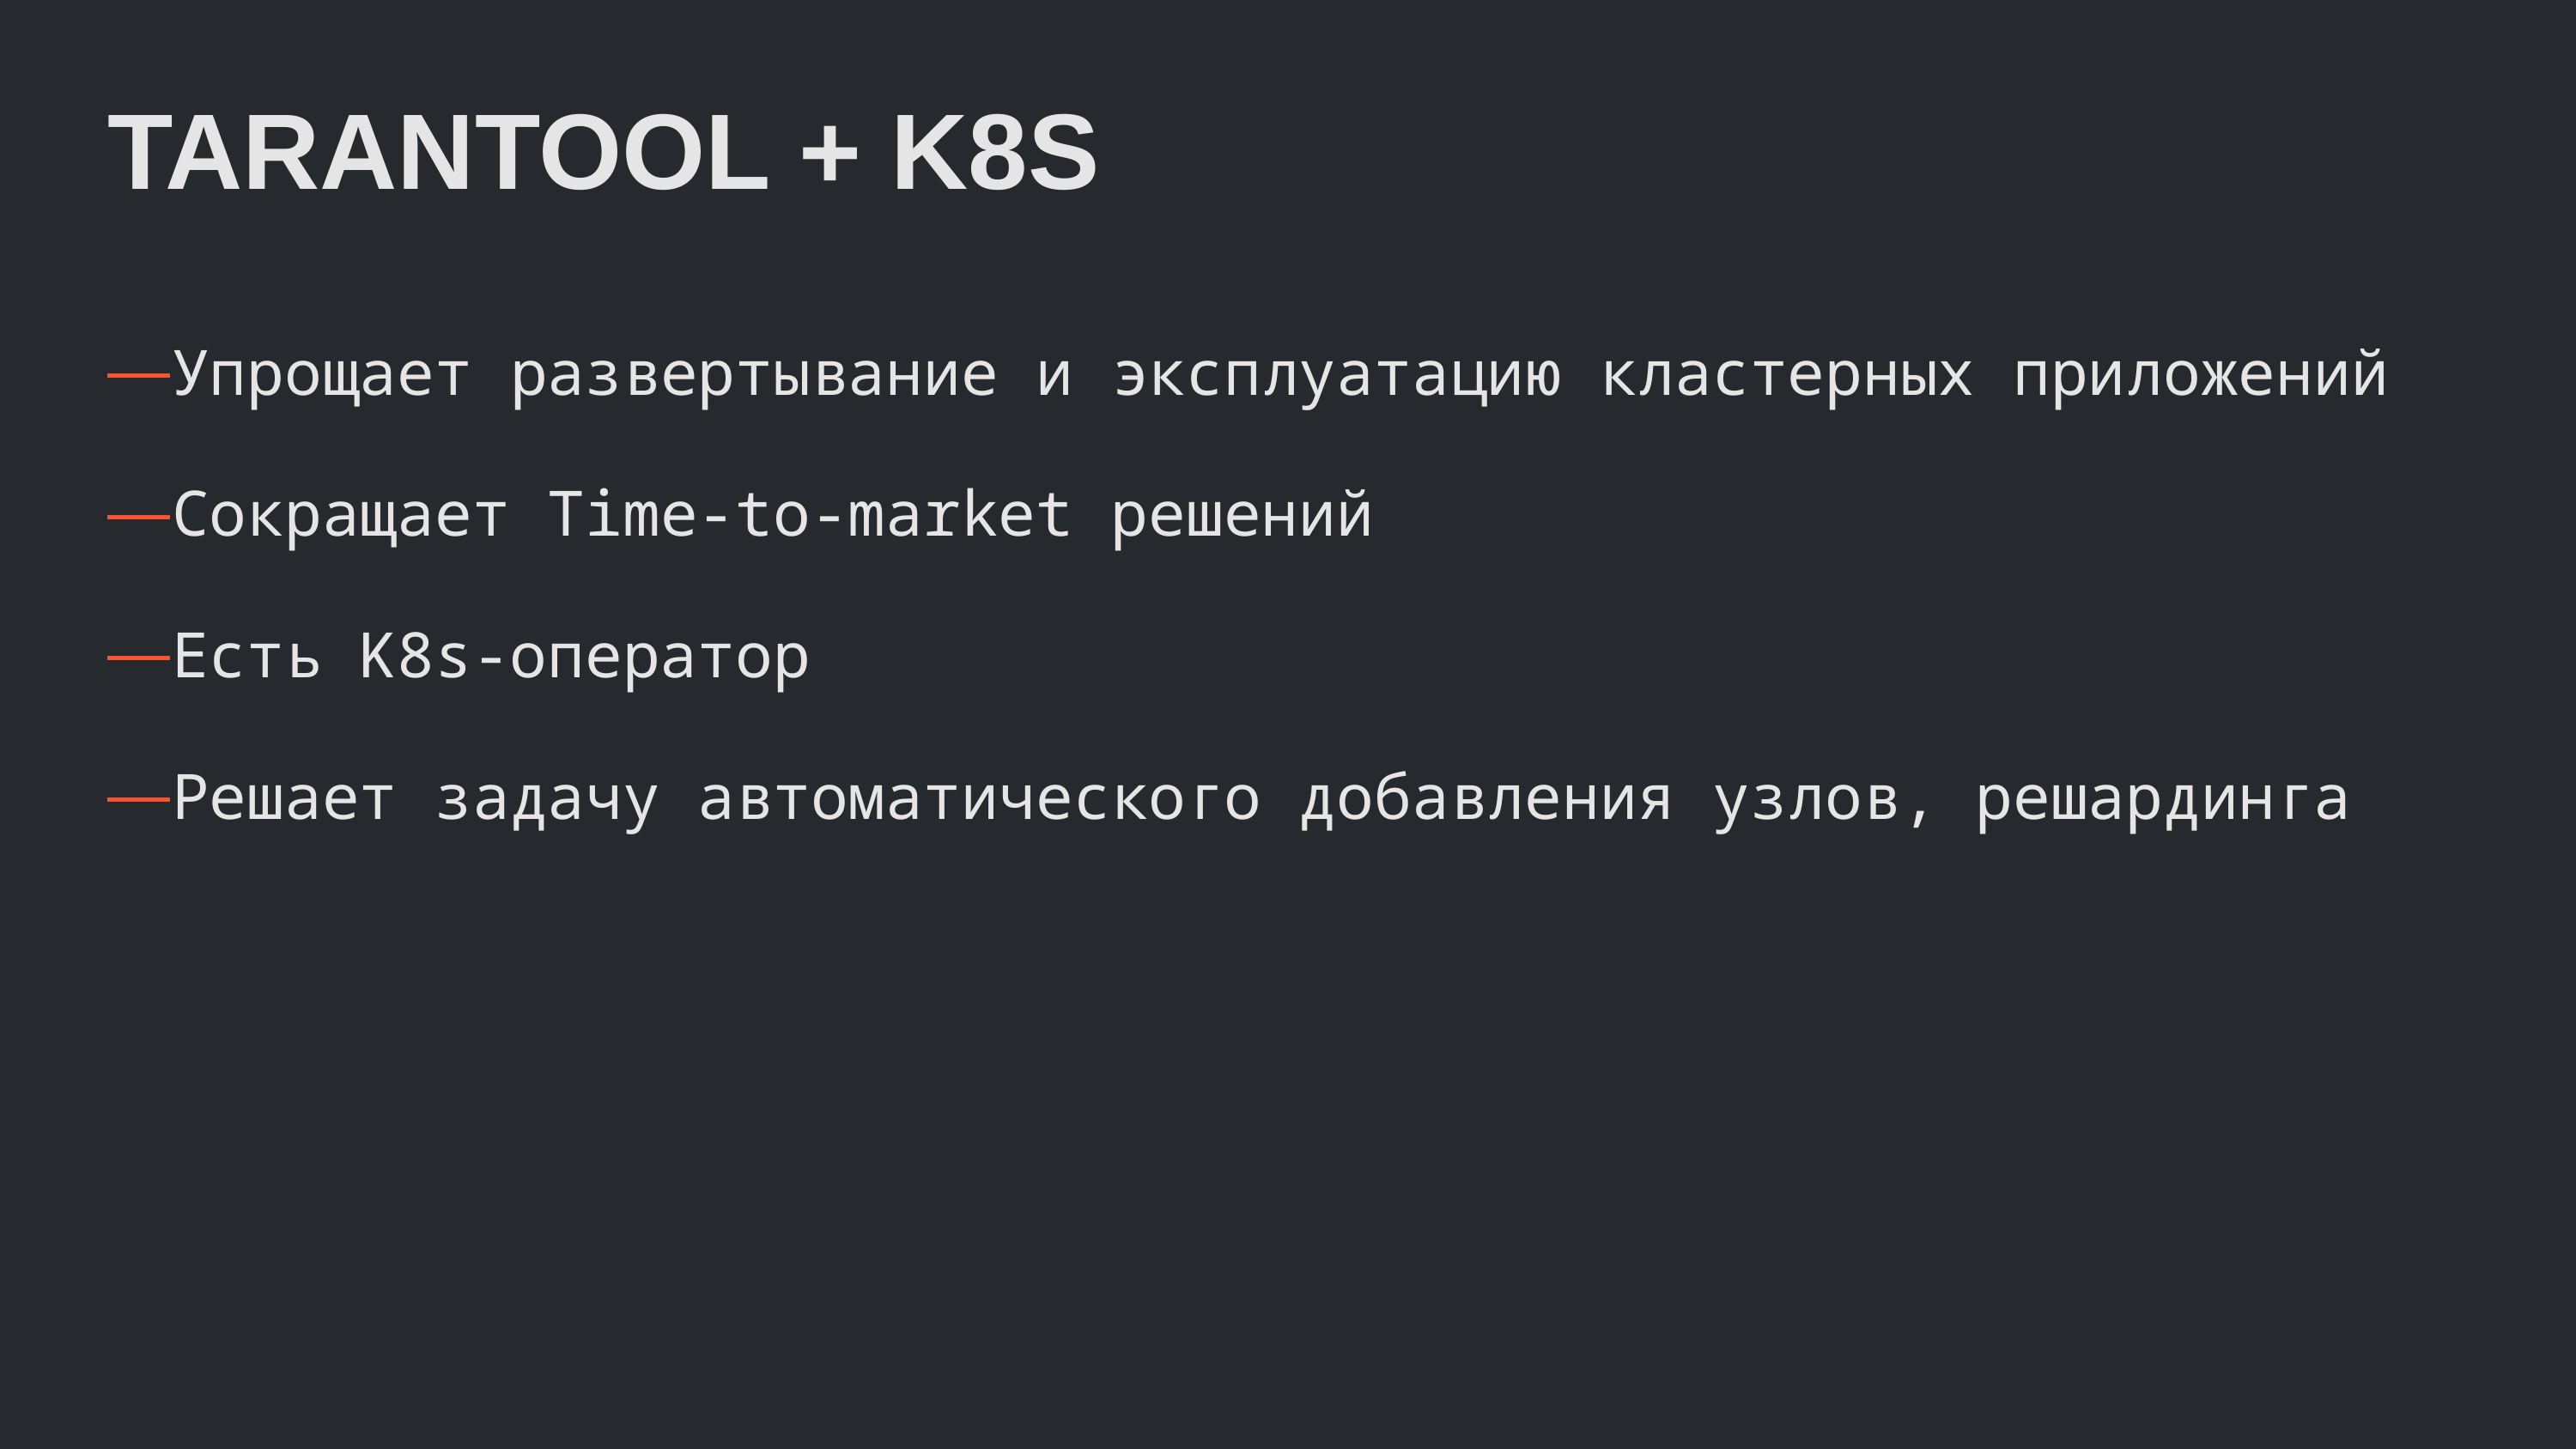

TARANTOOL + K8S

Упрощает развертывание и эксплуатацию кластерных приложений
Сокращает Time-to-market решений
Есть K8s-оператор
Решает задачу автоматического добавления узлов, решардинга